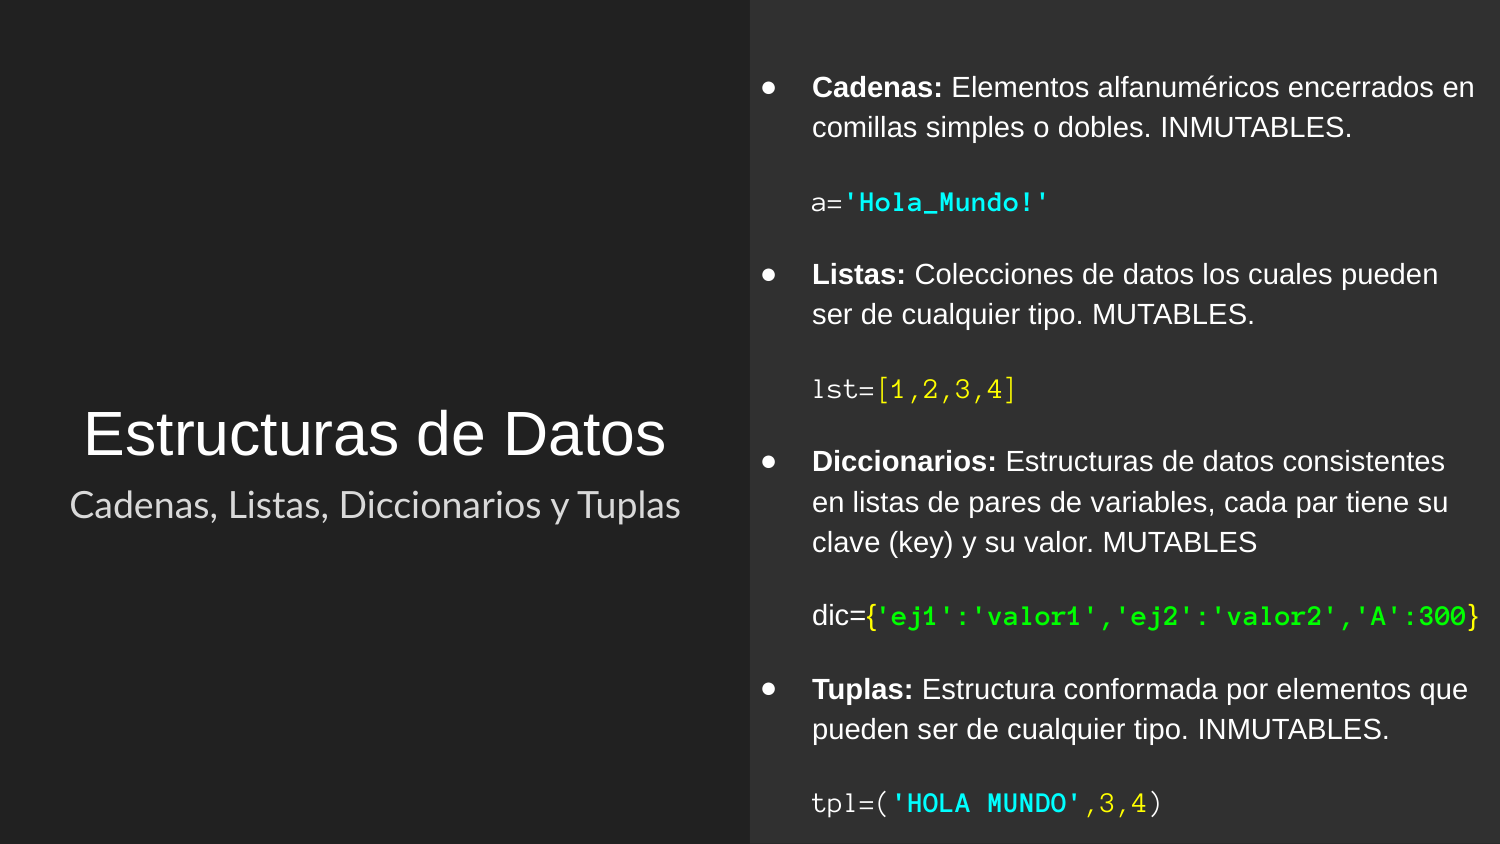

Cadenas: Elementos alfanuméricos encerrados en comillas simples o dobles. INMUTABLES.
a='Hola_Mundo!'
Listas: Colecciones de datos los cuales pueden ser de cualquier tipo. MUTABLES.
lst=[1,2,3,4]
Diccionarios: Estructuras de datos consistentes en listas de pares de variables, cada par tiene su clave (key) y su valor. MUTABLES
dic={'ej1':'valor1','ej2':'valor2','A':300}
Tuplas: Estructura conformada por elementos que pueden ser de cualquier tipo. INMUTABLES.
tpl=('HOLA MUNDO',3,4)

# Estructuras de Datos
Cadenas, Listas, Diccionarios y Tuplas